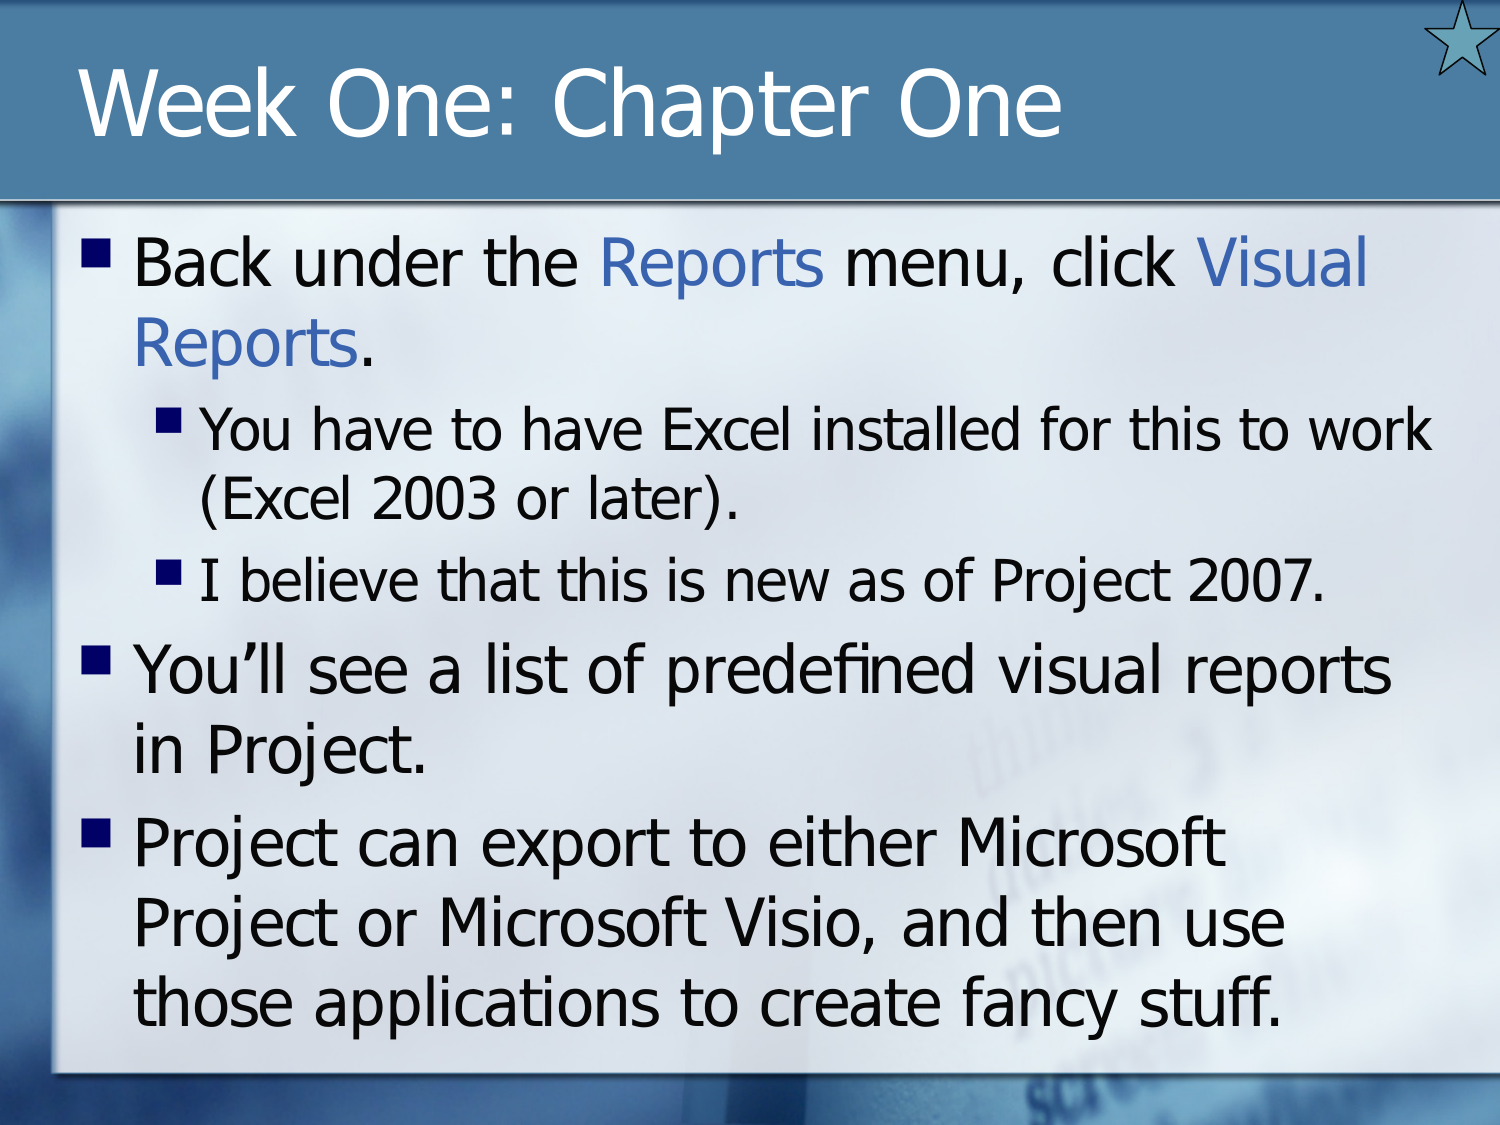

# Week One: Chapter One
Back under the Reports menu, click Visual Reports.
You have to have Excel installed for this to work (Excel 2003 or later).
I believe that this is new as of Project 2007.
You’ll see a list of predefined visual reports in Project.
Project can export to either Microsoft Project or Microsoft Visio, and then use those applications to create fancy stuff.